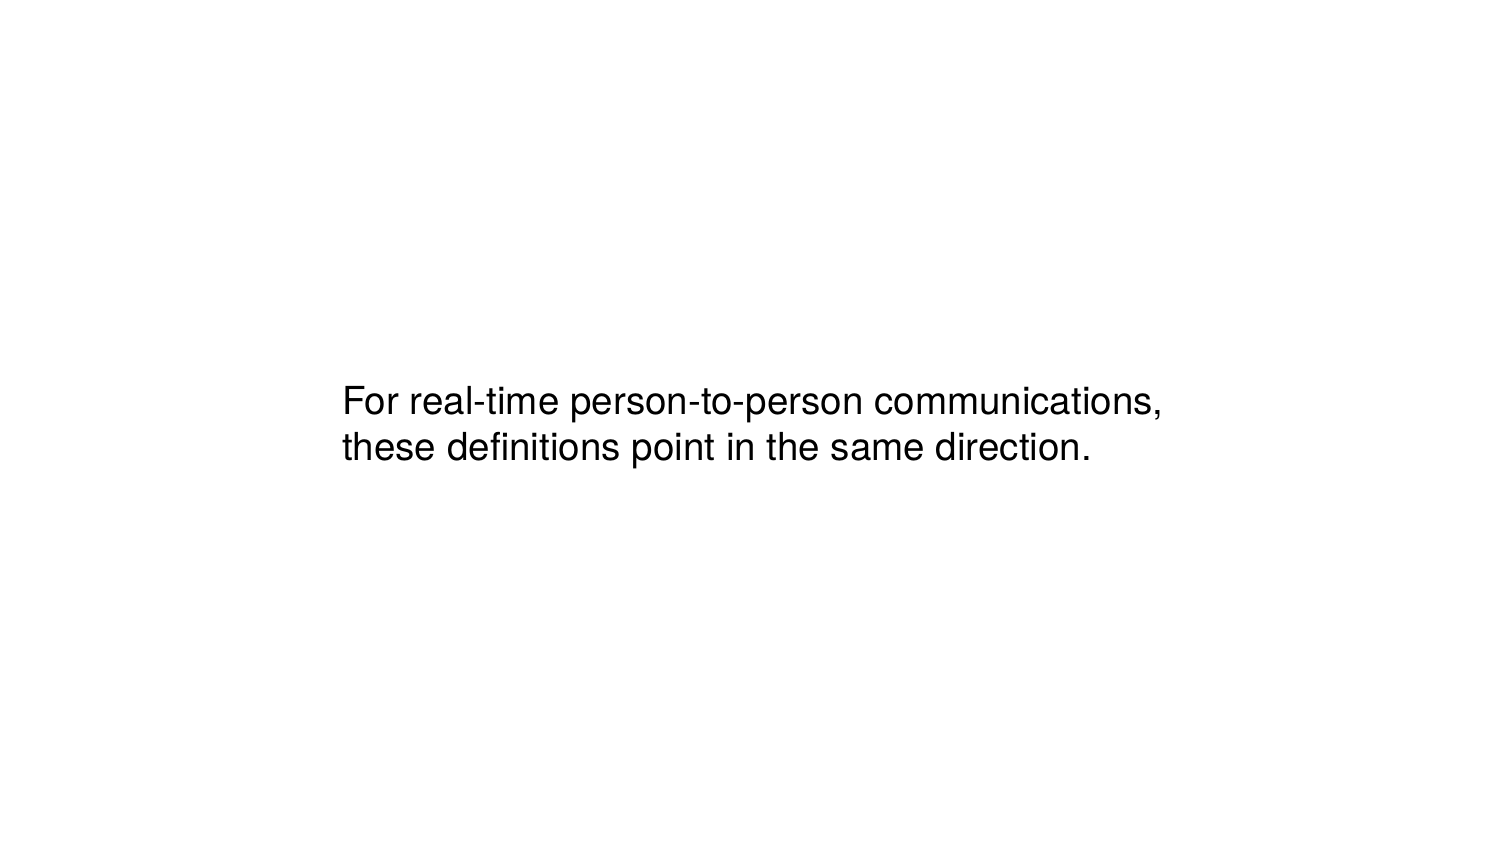

For real-time person-to-person communications,
these definitions point in the same direction.